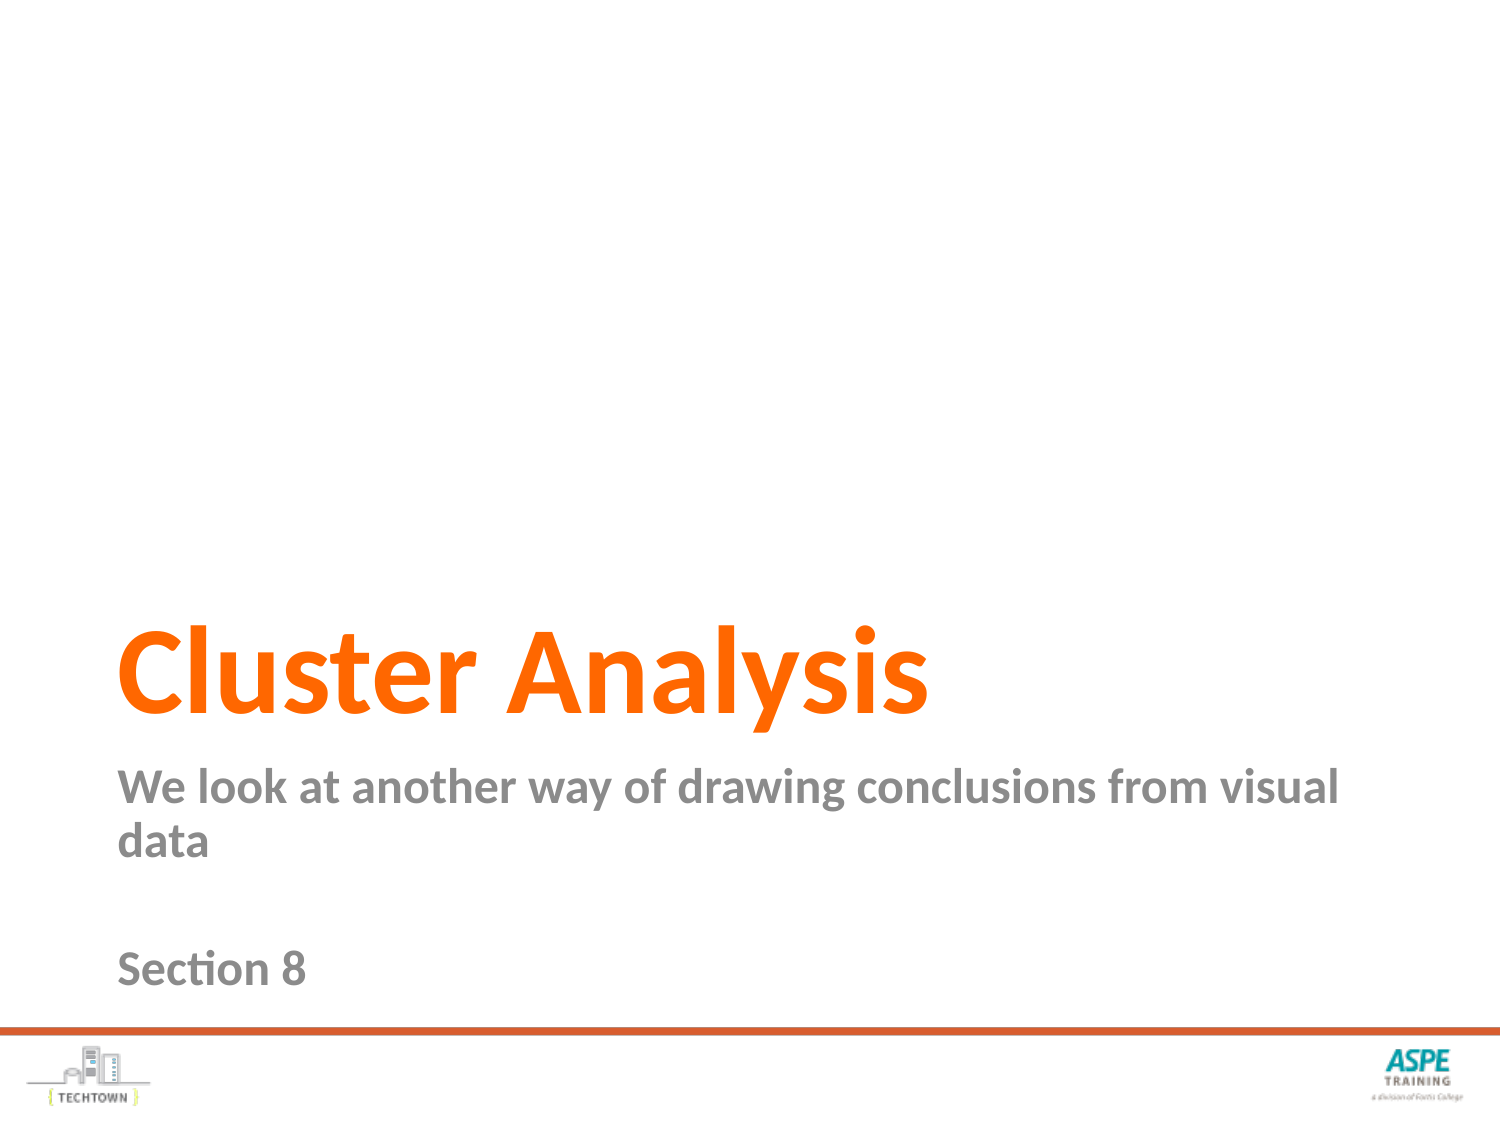

# Cluster Analysis
We look at another way of drawing conclusions from visual data

Section 8